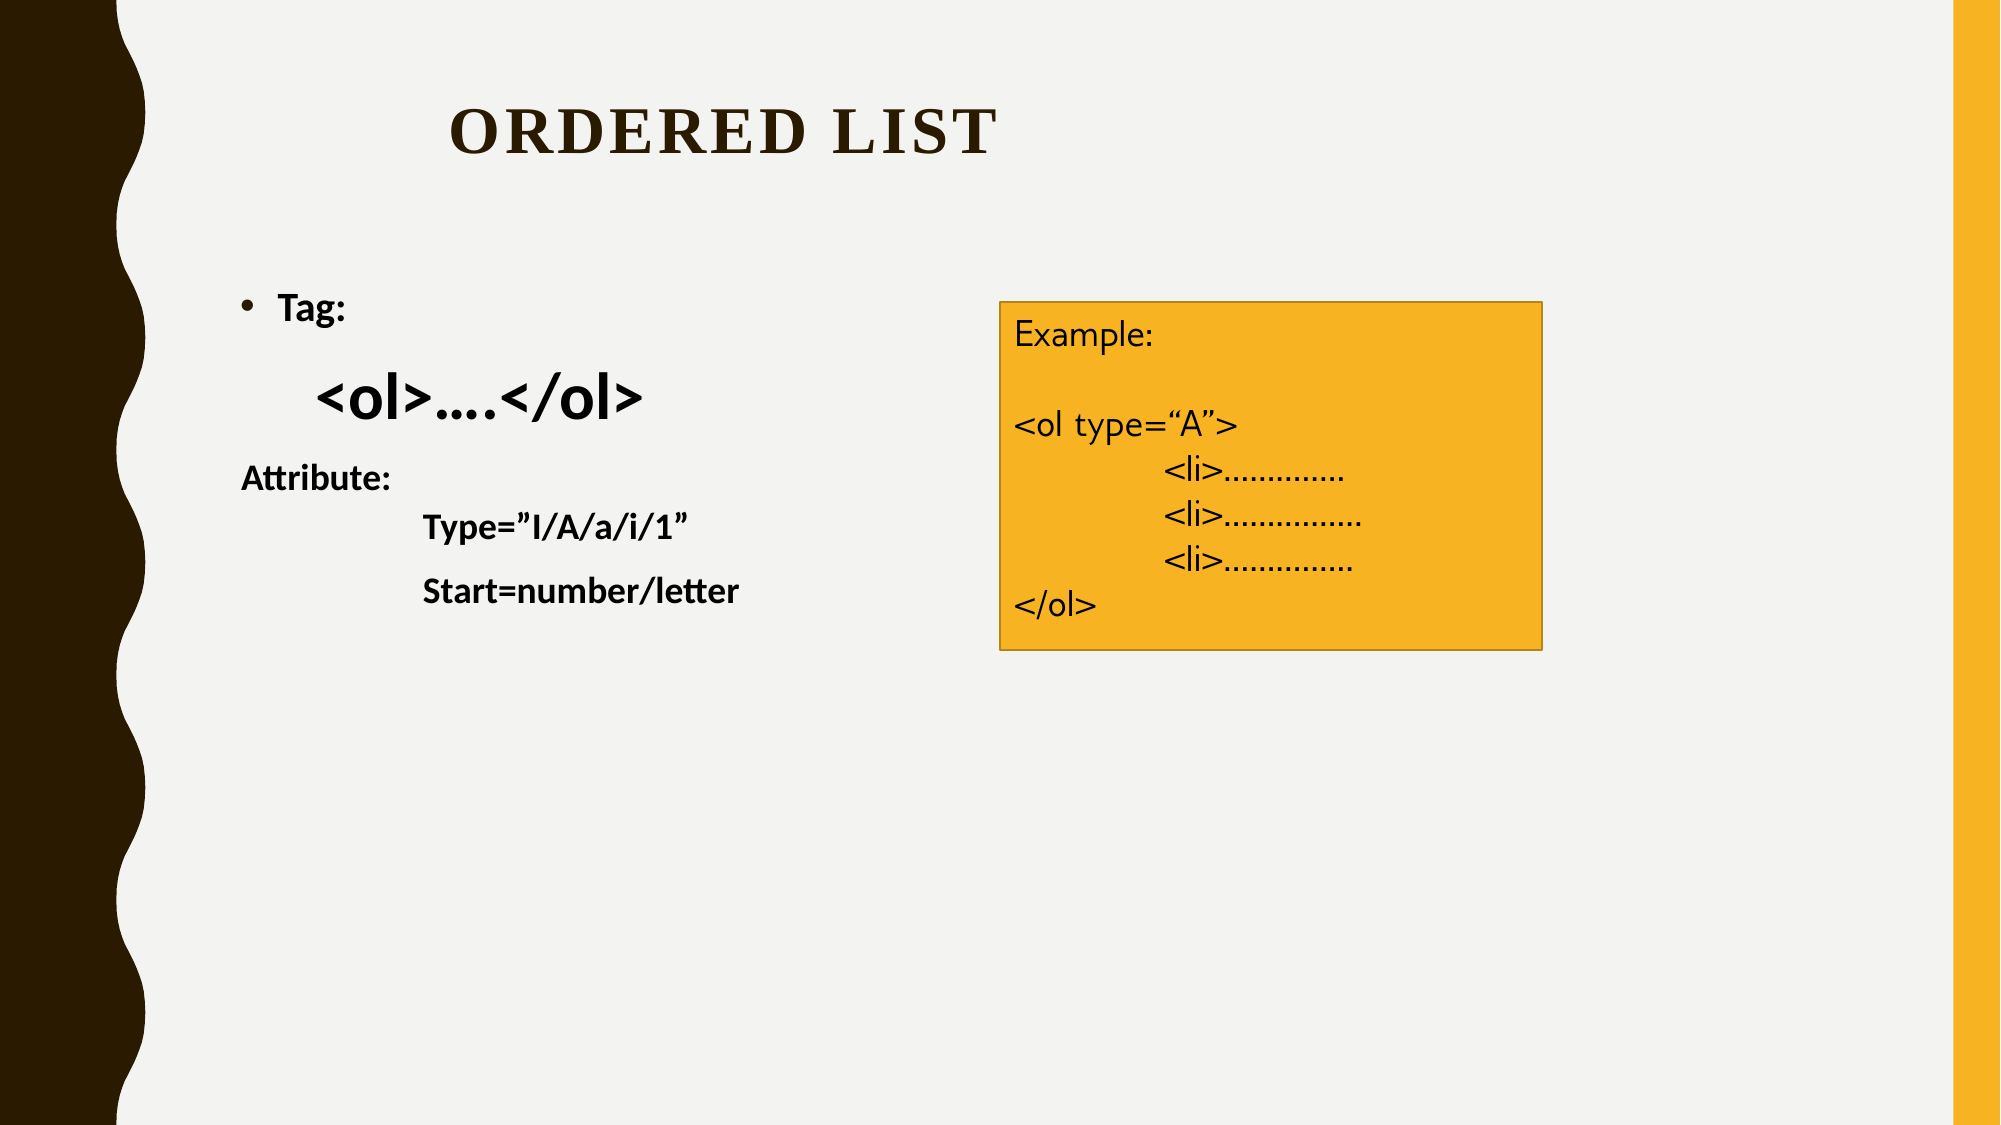

# Ordered List
Tag:
<ol>….</ol>
Example:

<ol type=“A”>
	<li>…………..
	<li>…………….
	<li>……………
</ol>
Attribute:
Type=”I/A/a/i/1”
Start=number/letter